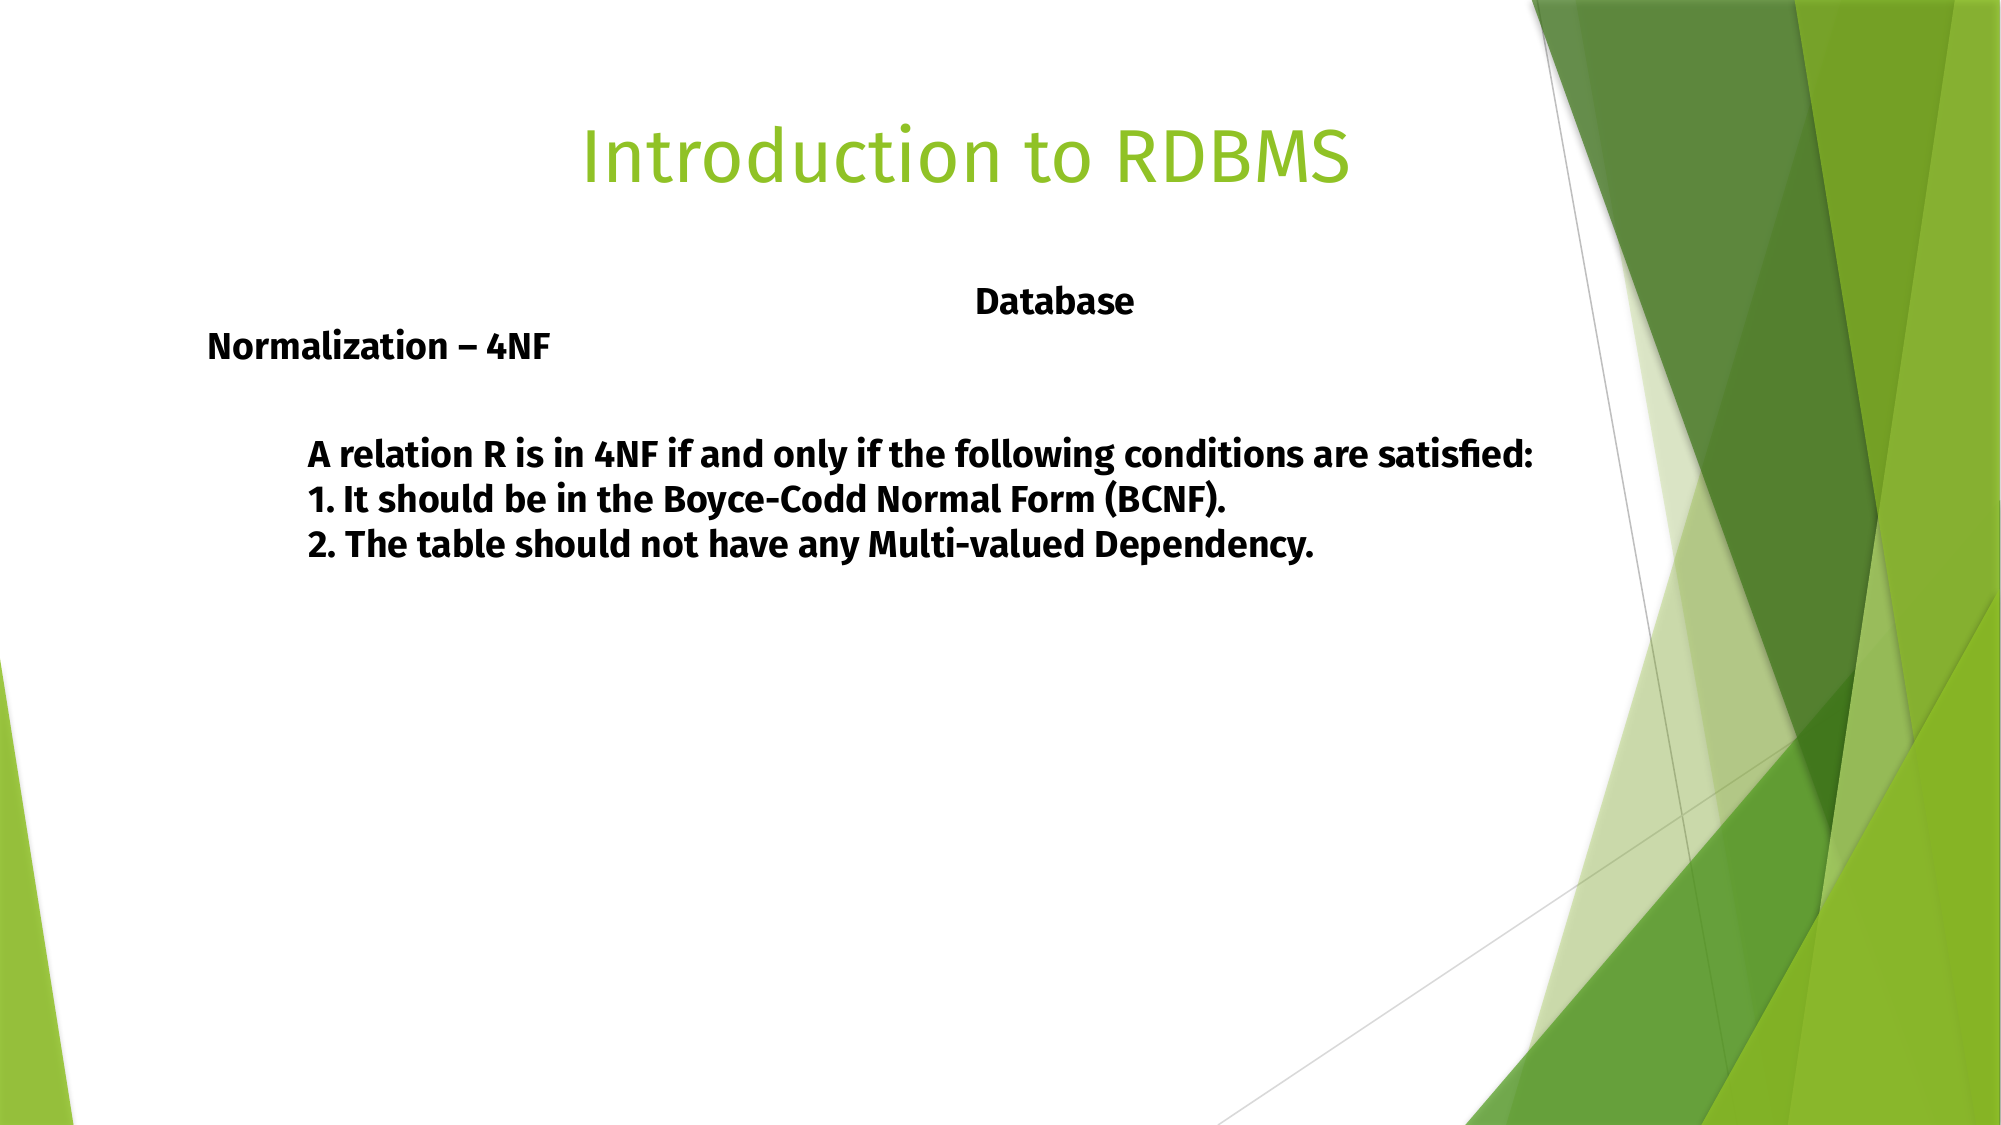

# Introduction to RDBMS
					  Database Normalization – 4NF
A relation R is in 4NF if and only if the following conditions are satisfied:
1. It should be in the Boyce-Codd Normal Form (BCNF).
2. The table should not have any Multi-valued Dependency.